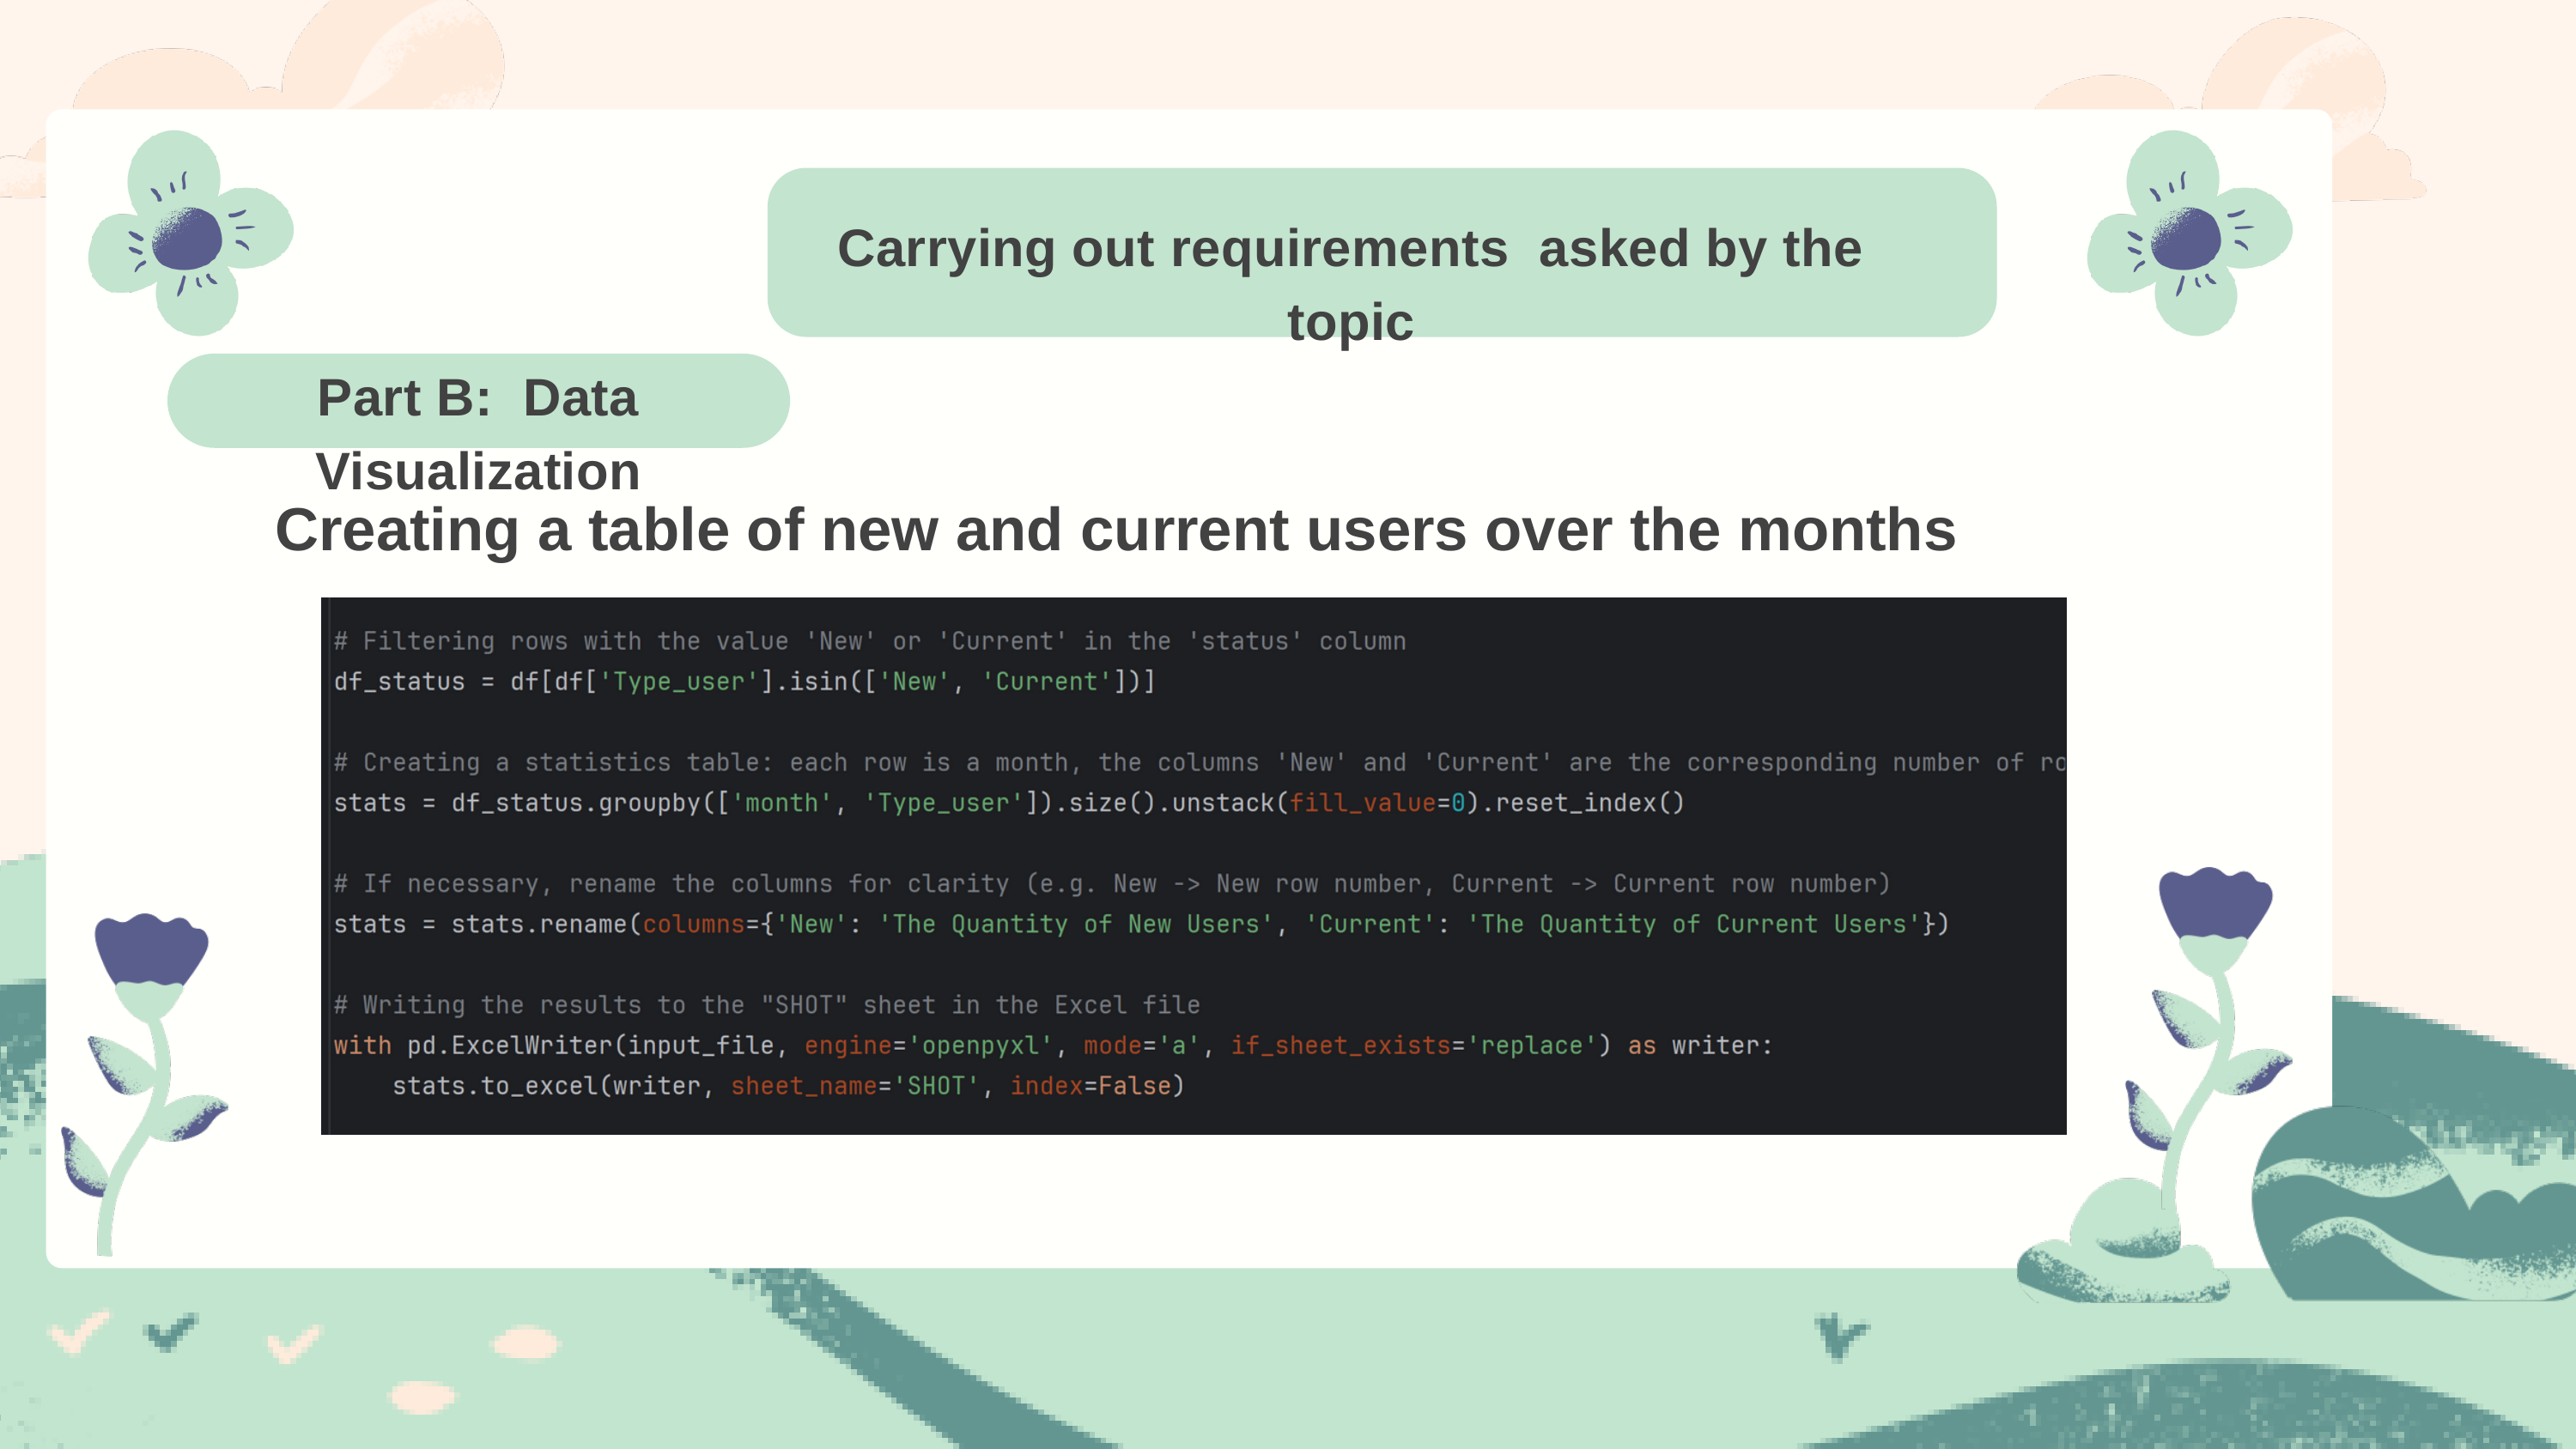

Carrying out requirements  asked by the topic
Part B:  Data Visualization

Creating a table of new and current users over the months